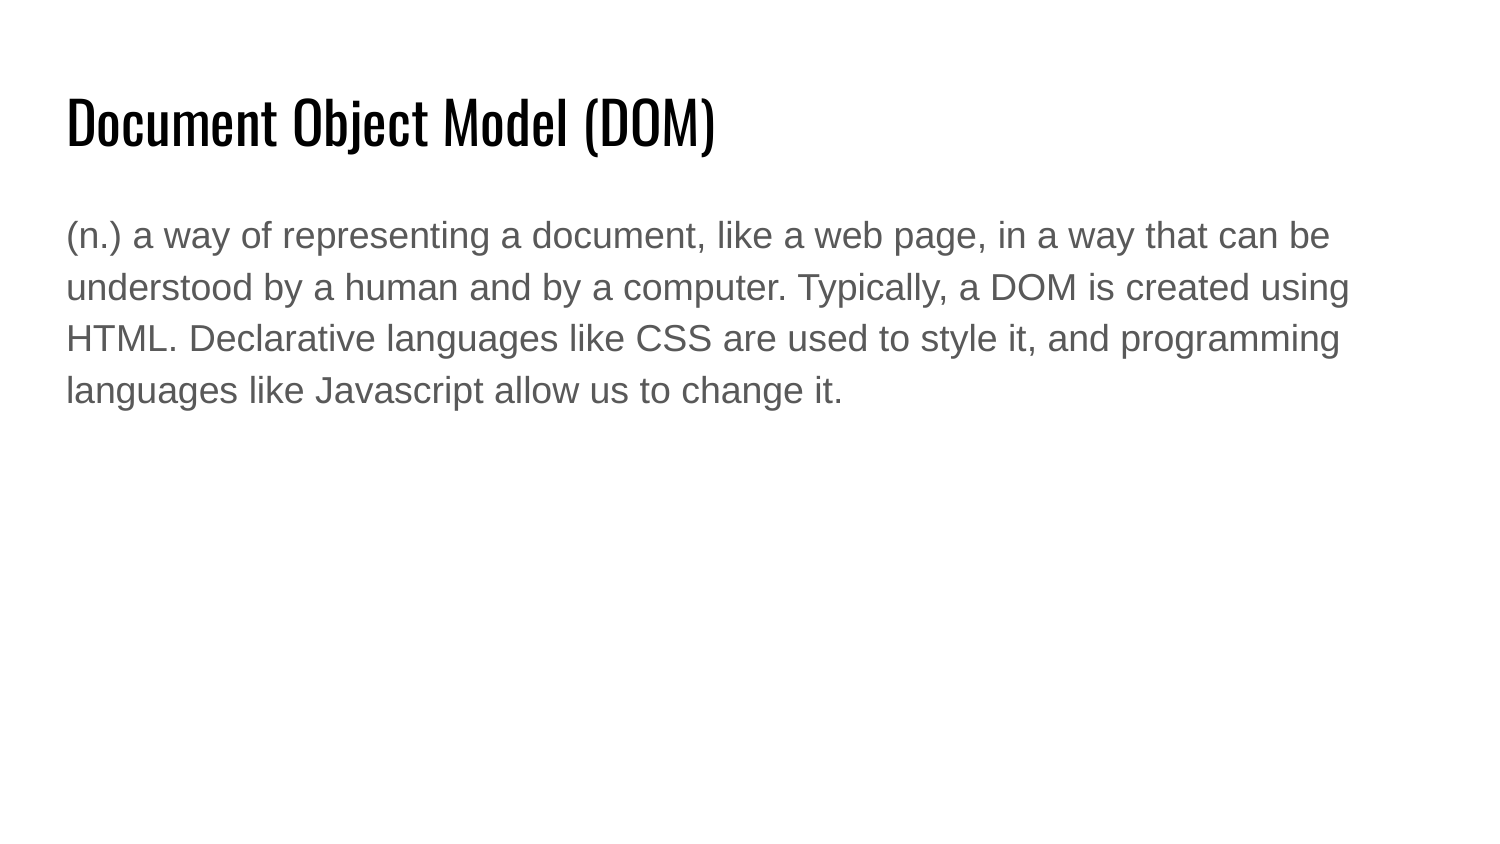

# Document Object Model (DOM)
(n.) a way of representing a document, like a web page, in a way that can be understood by a human and by a computer. Typically, a DOM is created using HTML. Declarative languages like CSS are used to style it, and programming languages like Javascript allow us to change it.